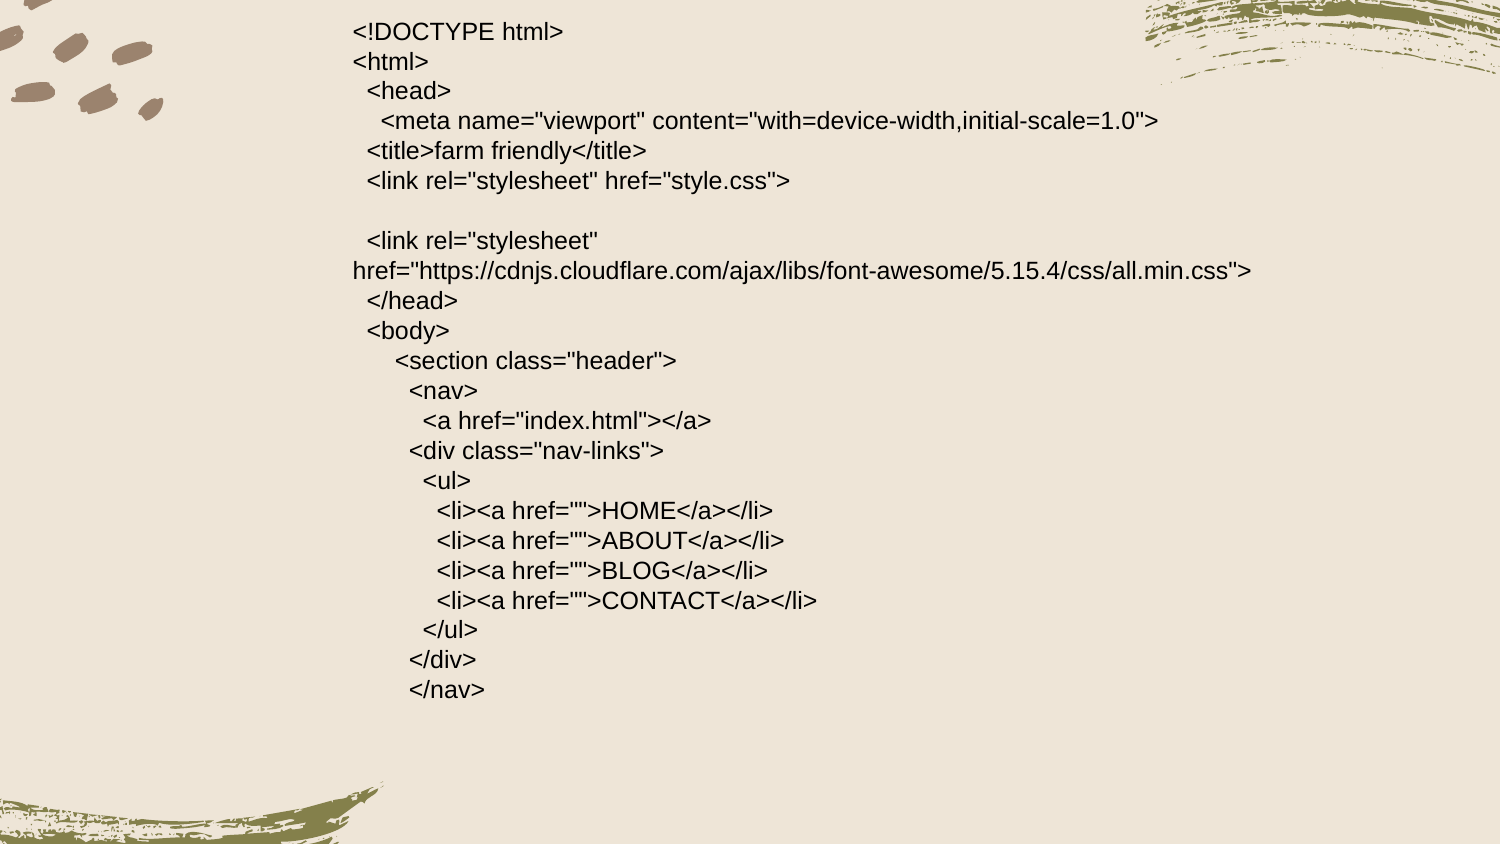

<!DOCTYPE html>
<html>
  <head>
    <meta name="viewport" content="with=device-width,initial-scale=1.0">
  <title>farm friendly</title>
  <link rel="stylesheet" href="style.css">

  <link rel="stylesheet" href="https://cdnjs.cloudflare.com/ajax/libs/font-awesome/5.15.4/css/all.min.css">
  </head>
  <body>
      <section class="header">
        <nav>
          <a href="index.html"></a>
        <div class="nav-links">
          <ul>
            <li><a href="">HOME</a></li>
            <li><a href="">ABOUT</a></li>
            <li><a href="">BLOG</a></li>
            <li><a href="">CONTACT</a></li>
          </ul>
        </div>
        </nav>